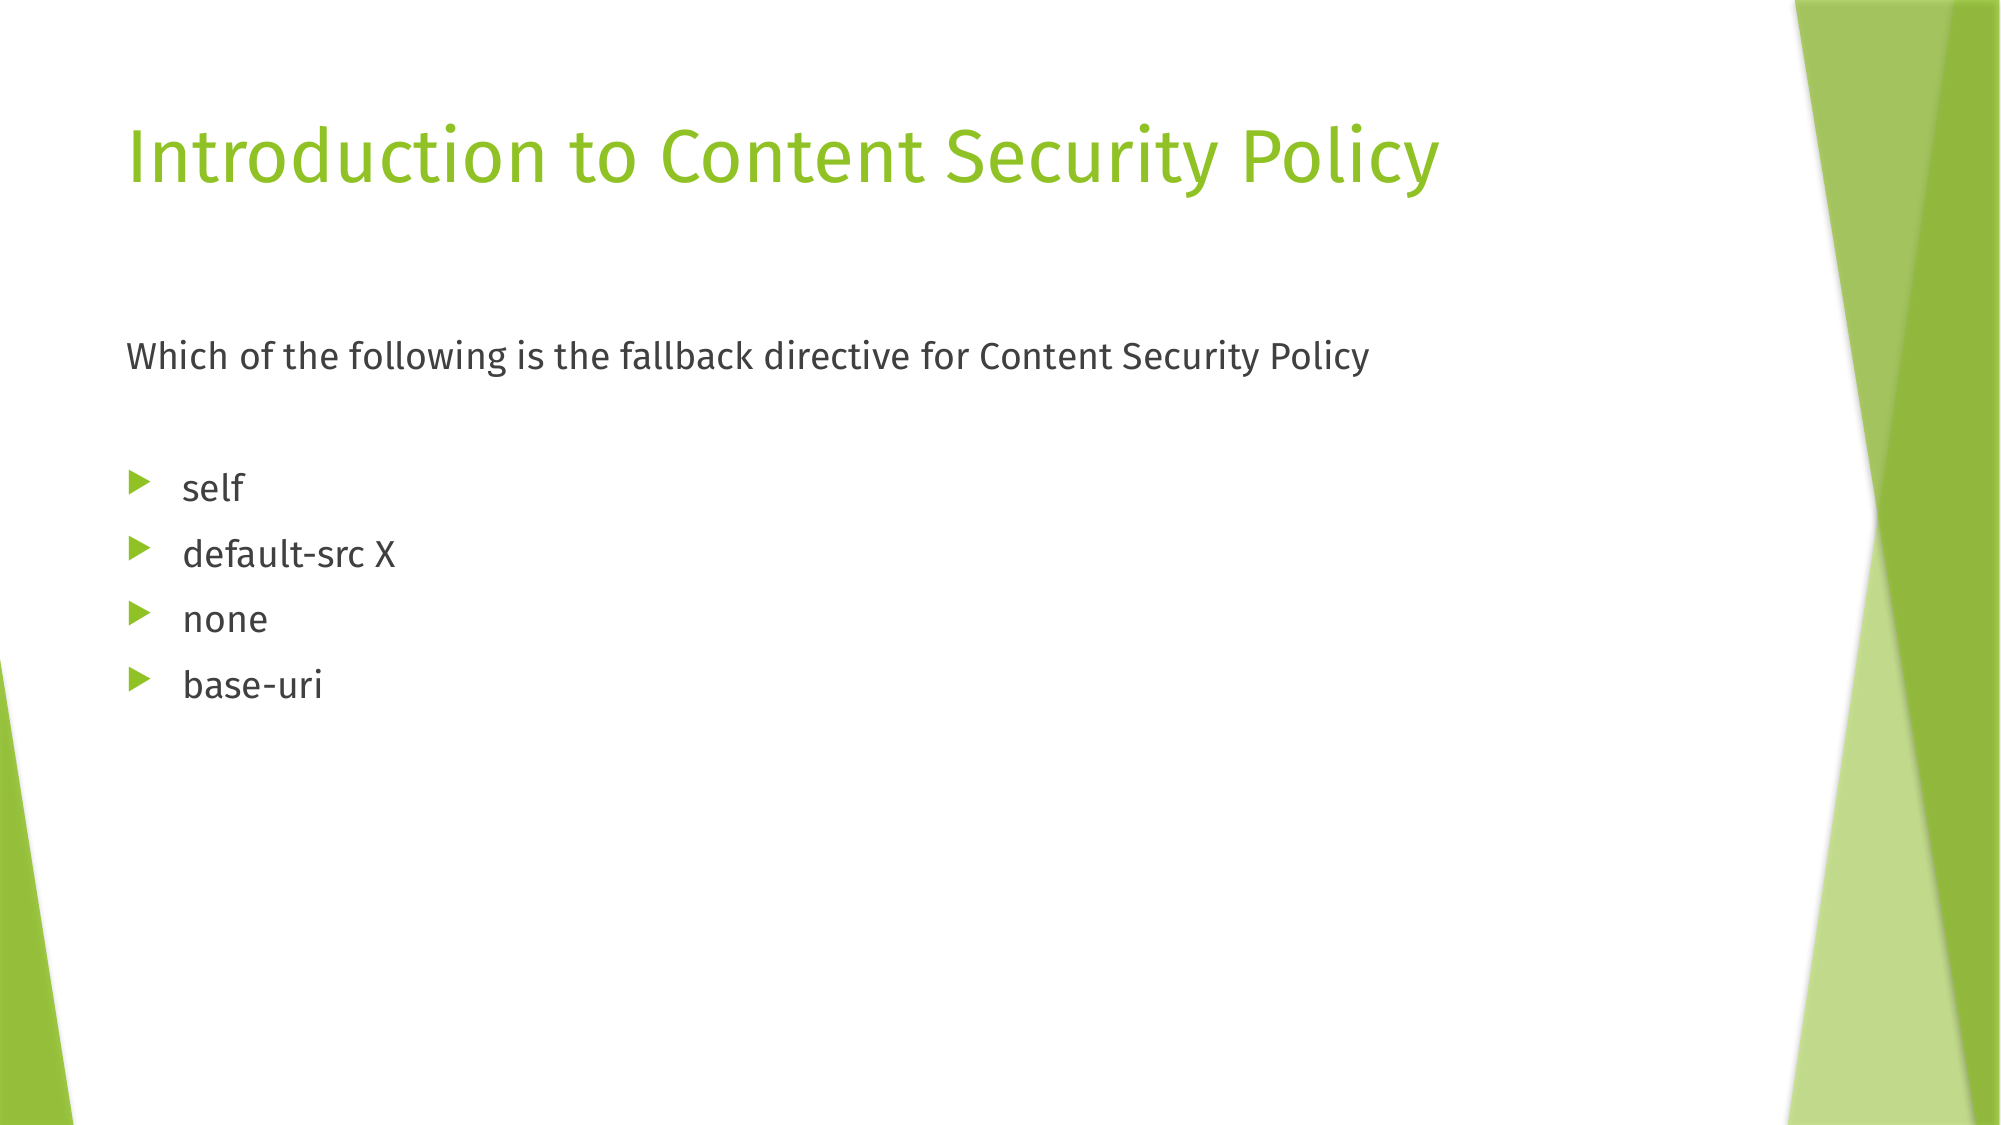

# Introduction to Content Security Policy
Which of the following is the fallback directive for Content Security Policy

self
default-src X
none
base-uri